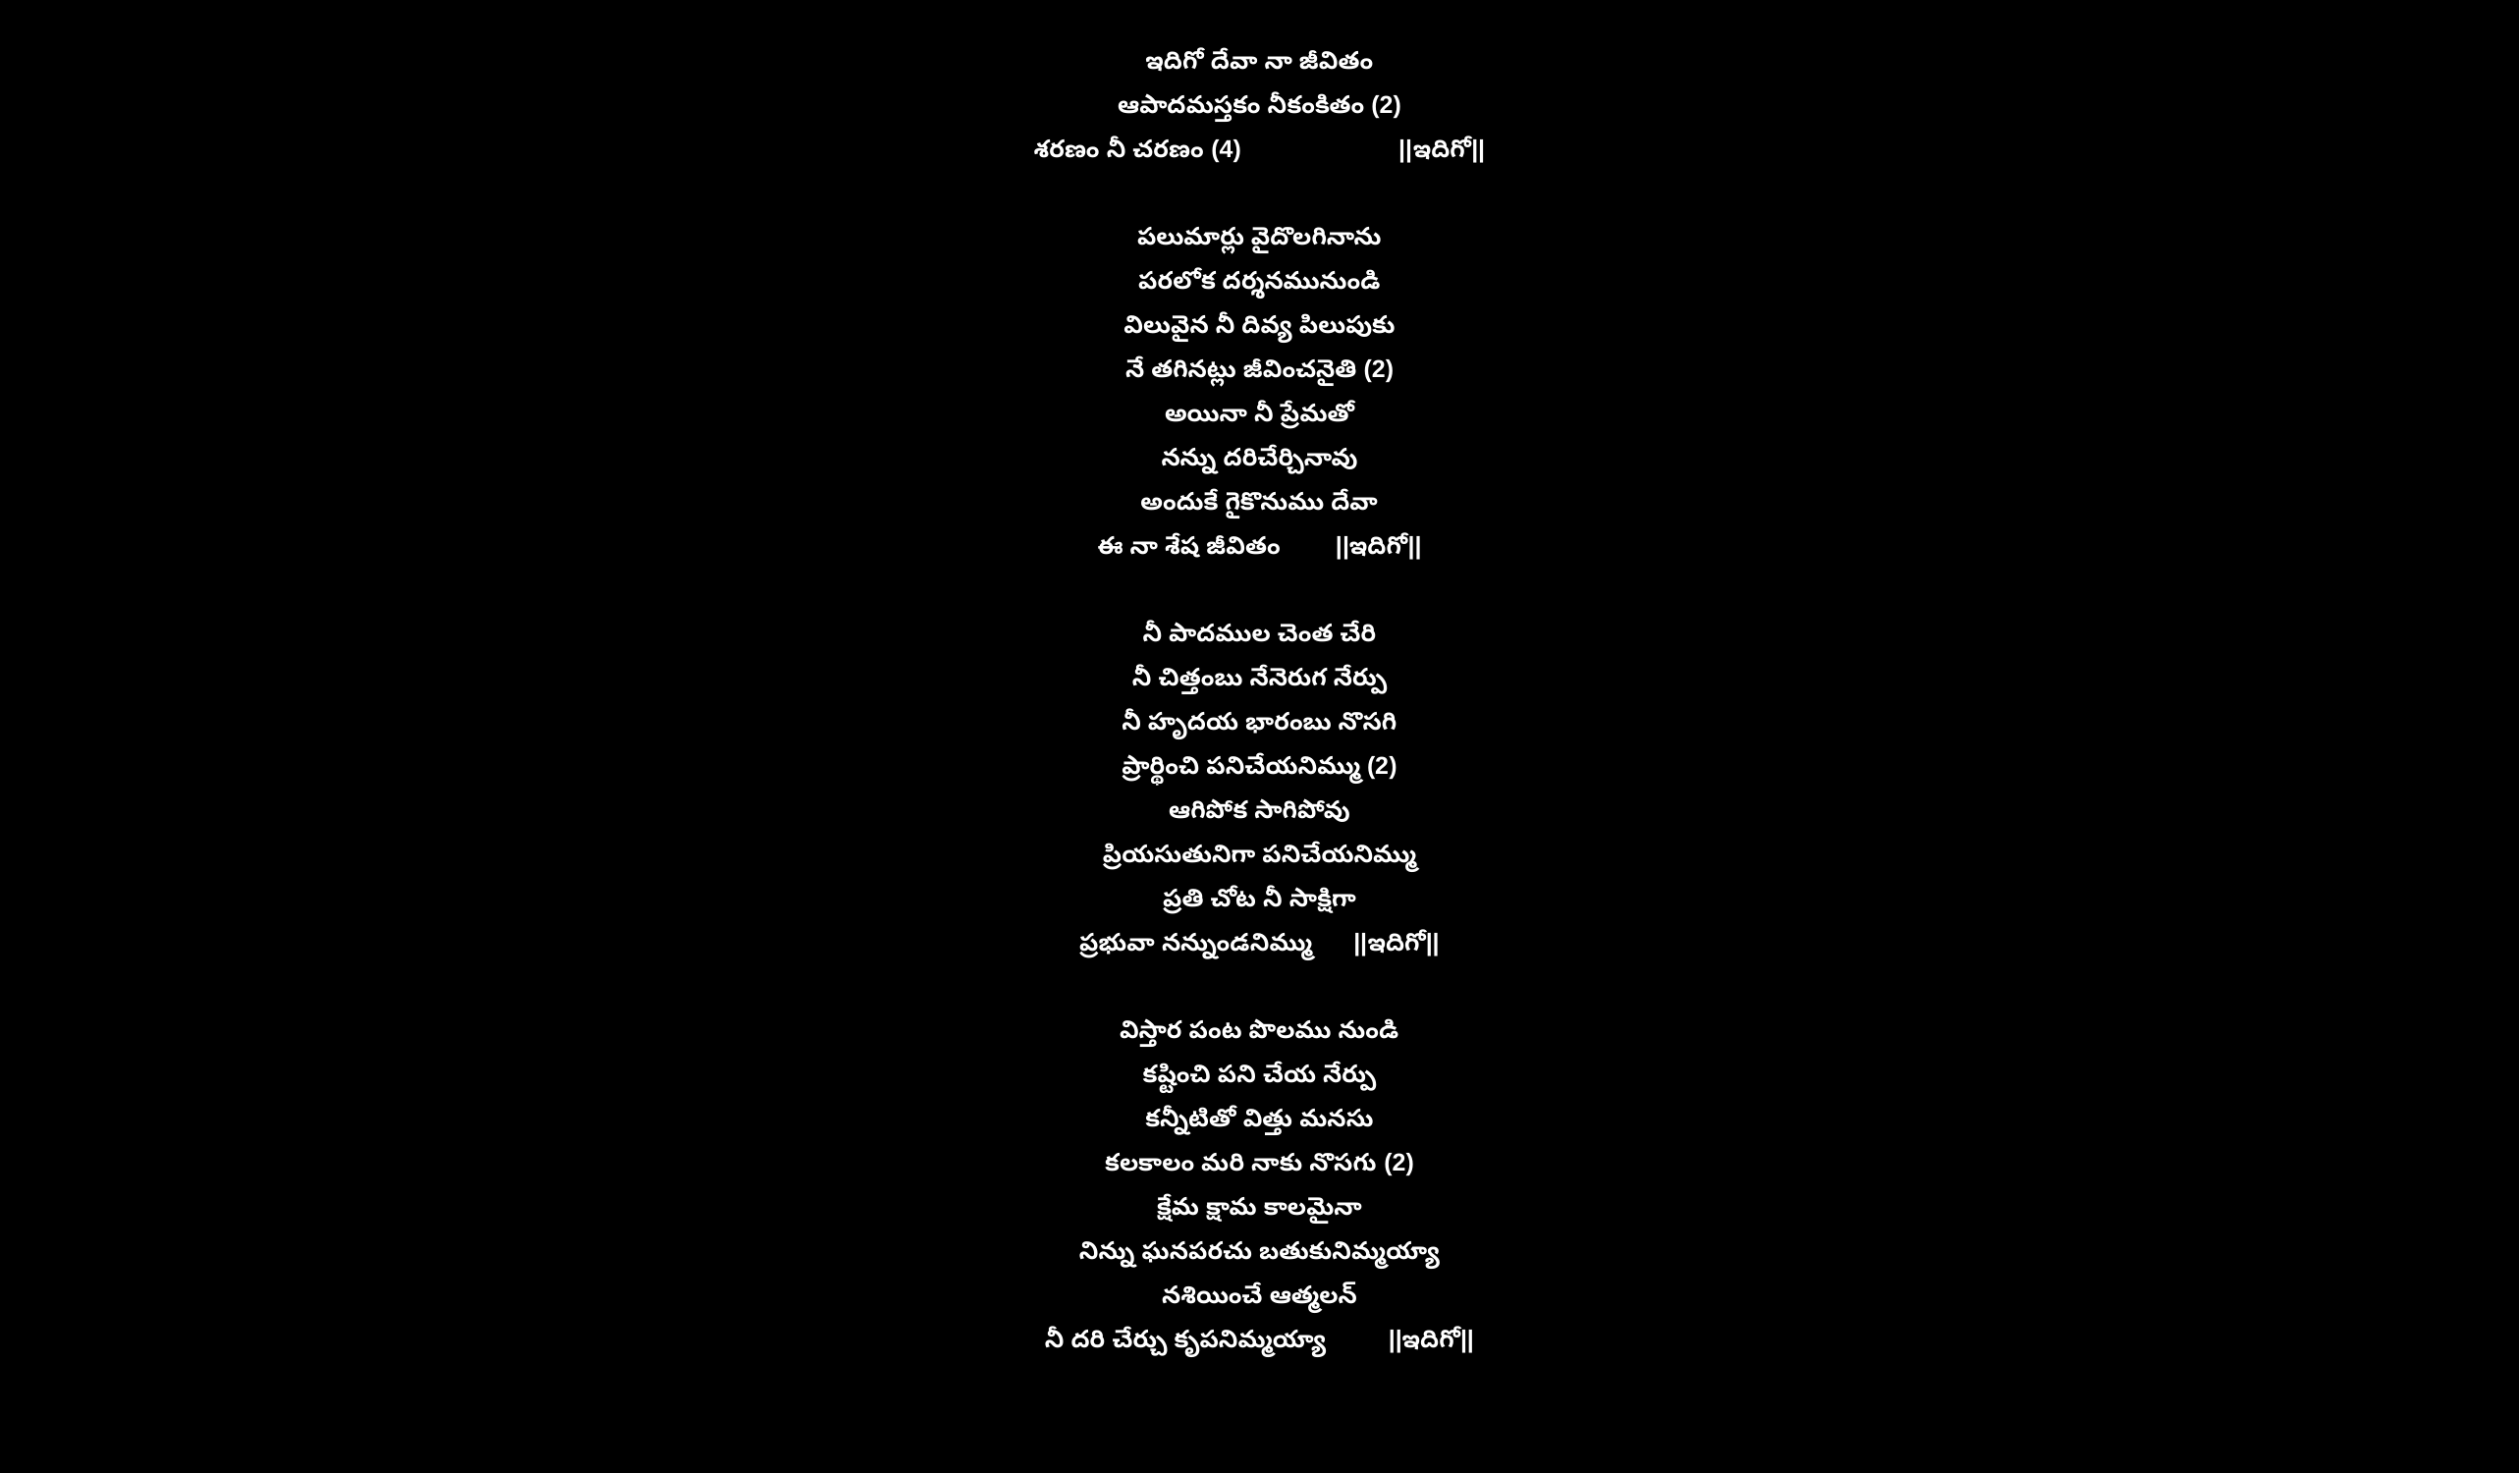

ఇదిగో దేవా నా జీవితం
ఆపాదమస్తకం నీకంకితం (2)
శరణం నీ చరణం (4)                       ||ఇదిగో||

పలుమార్లు వైదొలగినాను
పరలోక దర్శనమునుండి
విలువైన నీ దివ్య పిలుపుకు
నే తగినట్లు జీవించనైతి (2)
అయినా నీ ప్రేమతో
నన్ను దరిచేర్చినావు
అందుకే గైకొనుము దేవా
ఈ నా శేష జీవితం        ||ఇదిగో||

నీ పాదముల చెంత చేరి
నీ చిత్తంబు నేనెరుగ నేర్పు
నీ హృదయ భారంబు నొసగి
ప్రార్థించి పనిచేయనిమ్ము (2)
ఆగిపోక సాగిపోవు
ప్రియసుతునిగా పనిచేయనిమ్ము
ప్రతి చోట నీ సాక్షిగా
ప్రభువా నన్నుండనిమ్ము      ||ఇదిగో||

విస్తార పంట పొలము నుండి
కష్టించి పని చేయ నేర్పు
కన్నీటితో విత్తు మనసు
కలకాలం మరి నాకు నొసగు (2)
క్షేమ క్షామ కాలమైనా
నిన్ను ఘనపరచు బతుకునిమ్మయ్యా
నశియించే ఆత్మలన్
నీ దరి చేర్చు కృపనిమ్మయ్యా         ||ఇదిగో||